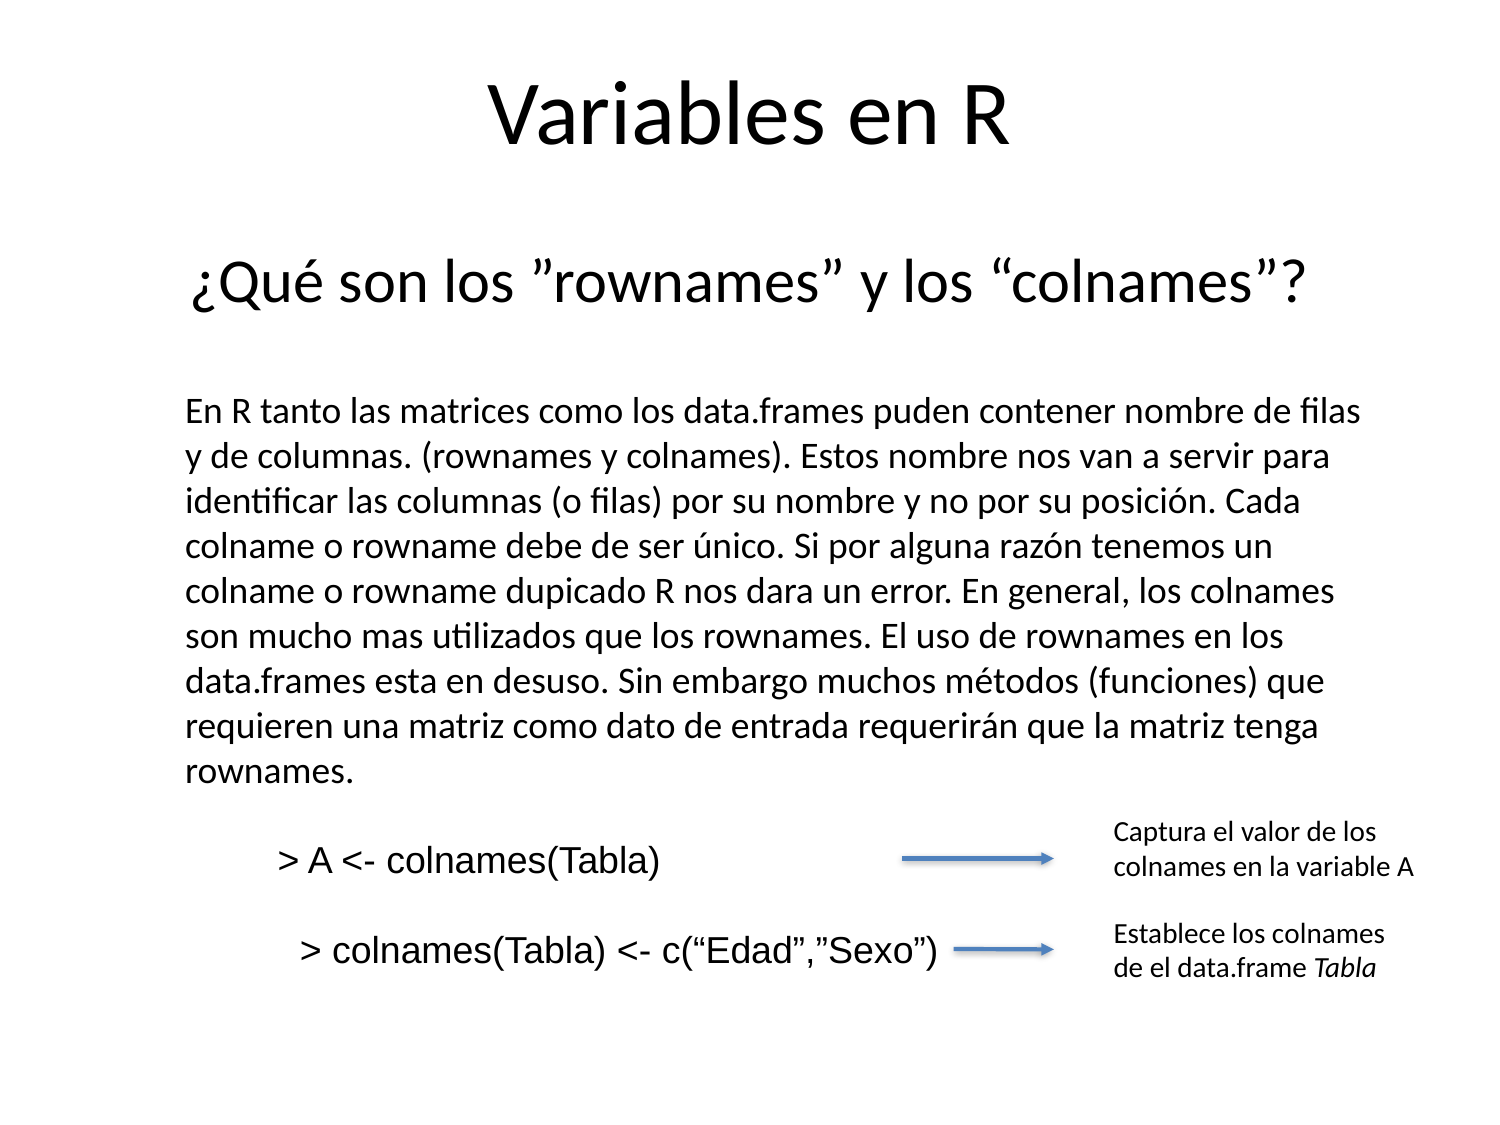

Variables en R
¿Qué son los ”rownames” y los “colnames”?
En R tanto las matrices como los data.frames puden contener nombre de filas y de columnas. (rownames y colnames). Estos nombre nos van a servir para identificar las columnas (o filas) por su nombre y no por su posición. Cada colname o rowname debe de ser único. Si por alguna razón tenemos un colname o rowname dupicado R nos dara un error. En general, los colnames son mucho mas utilizados que los rownames. El uso de rownames en los data.frames esta en desuso. Sin embargo muchos métodos (funciones) que requieren una matriz como dato de entrada requerirán que la matriz tenga rownames.
Captura el valor de los colnames en la variable A
> A <- colnames(Tabla)
Establece los colnames de el data.frame Tabla
 > colnames(Tabla) <- c(“Edad”,”Sexo”)